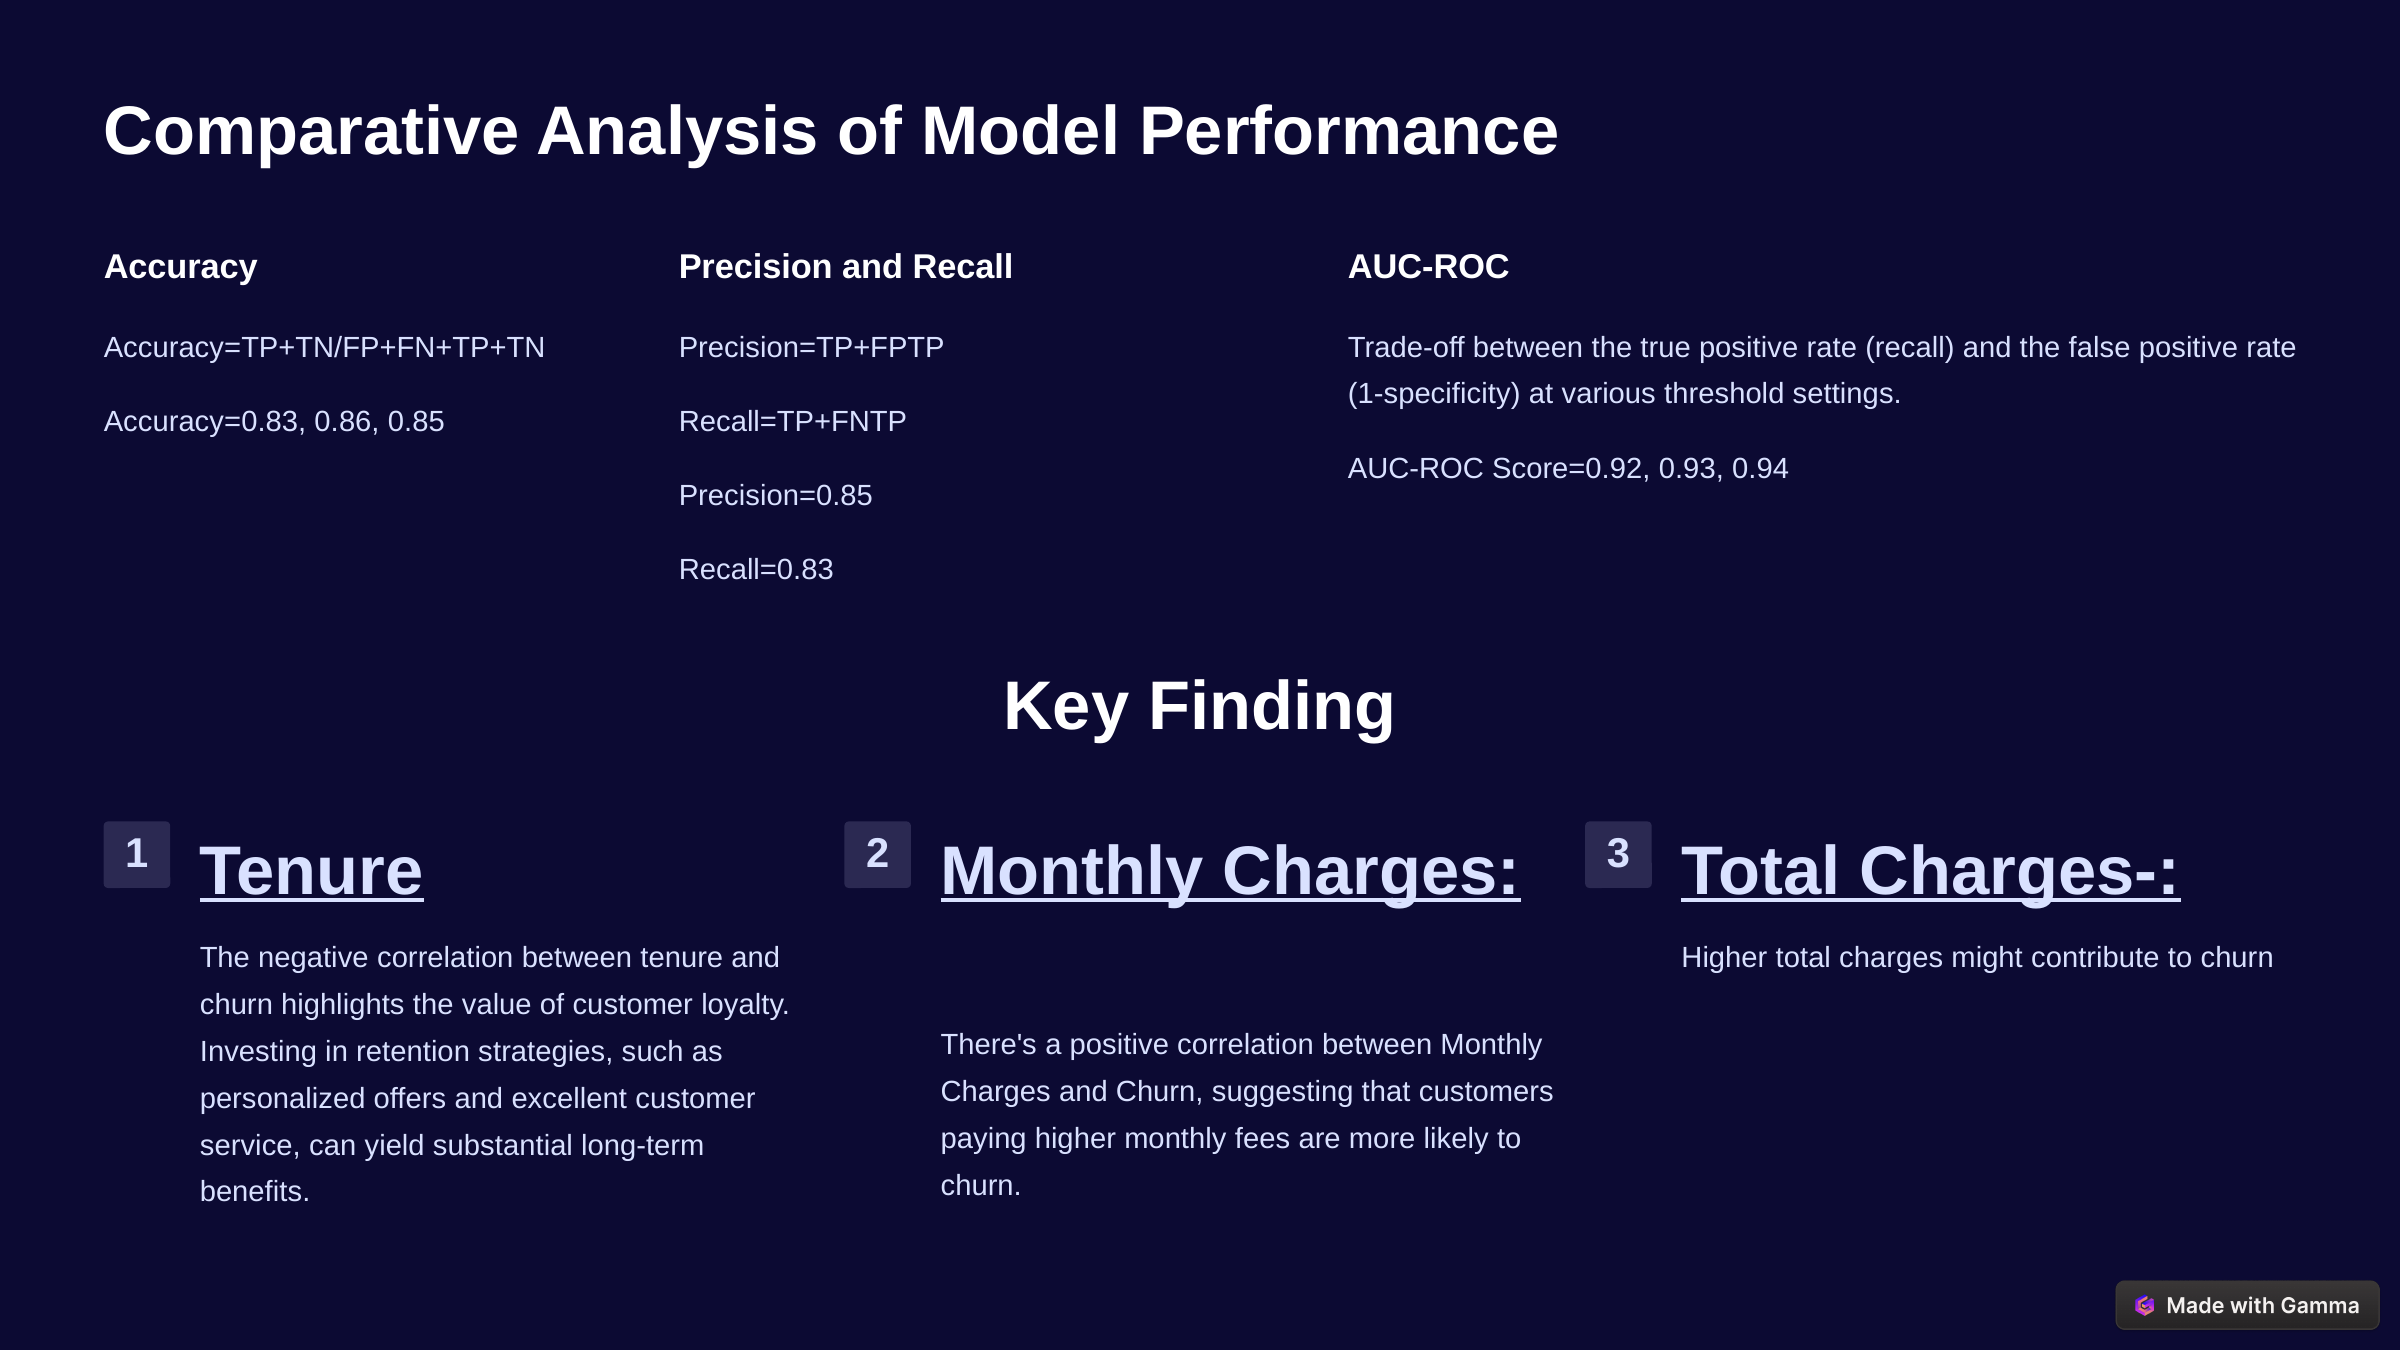

Comparative Analysis of Model Performance
Accuracy
Precision and Recall
AUC-ROC
Accuracy=TP+TN/FP+FN+TP+TN
Precision=TP+FPTP​
Trade-off between the true positive rate (recall) and the false positive rate (1-specificity) at various threshold settings.
​Accuracy=0.83, 0.86, 0.85
Recall=TP+FNTP​
AUC-ROC Score=0.92, 0.93, 0.94
Precision=0.85
Recall=0.83
Key Finding

Tenure

Monthly Charges:

Total Charges-:
1
2
3
The negative correlation between tenure and churn highlights the value of customer loyalty. Investing in retention strategies, such as personalized offers and excellent customer service, can yield substantial long-term benefits.
Higher total charges might contribute to churn

There's a positive correlation between Monthly Charges and Churn, suggesting that customers paying higher monthly fees are more likely to churn.